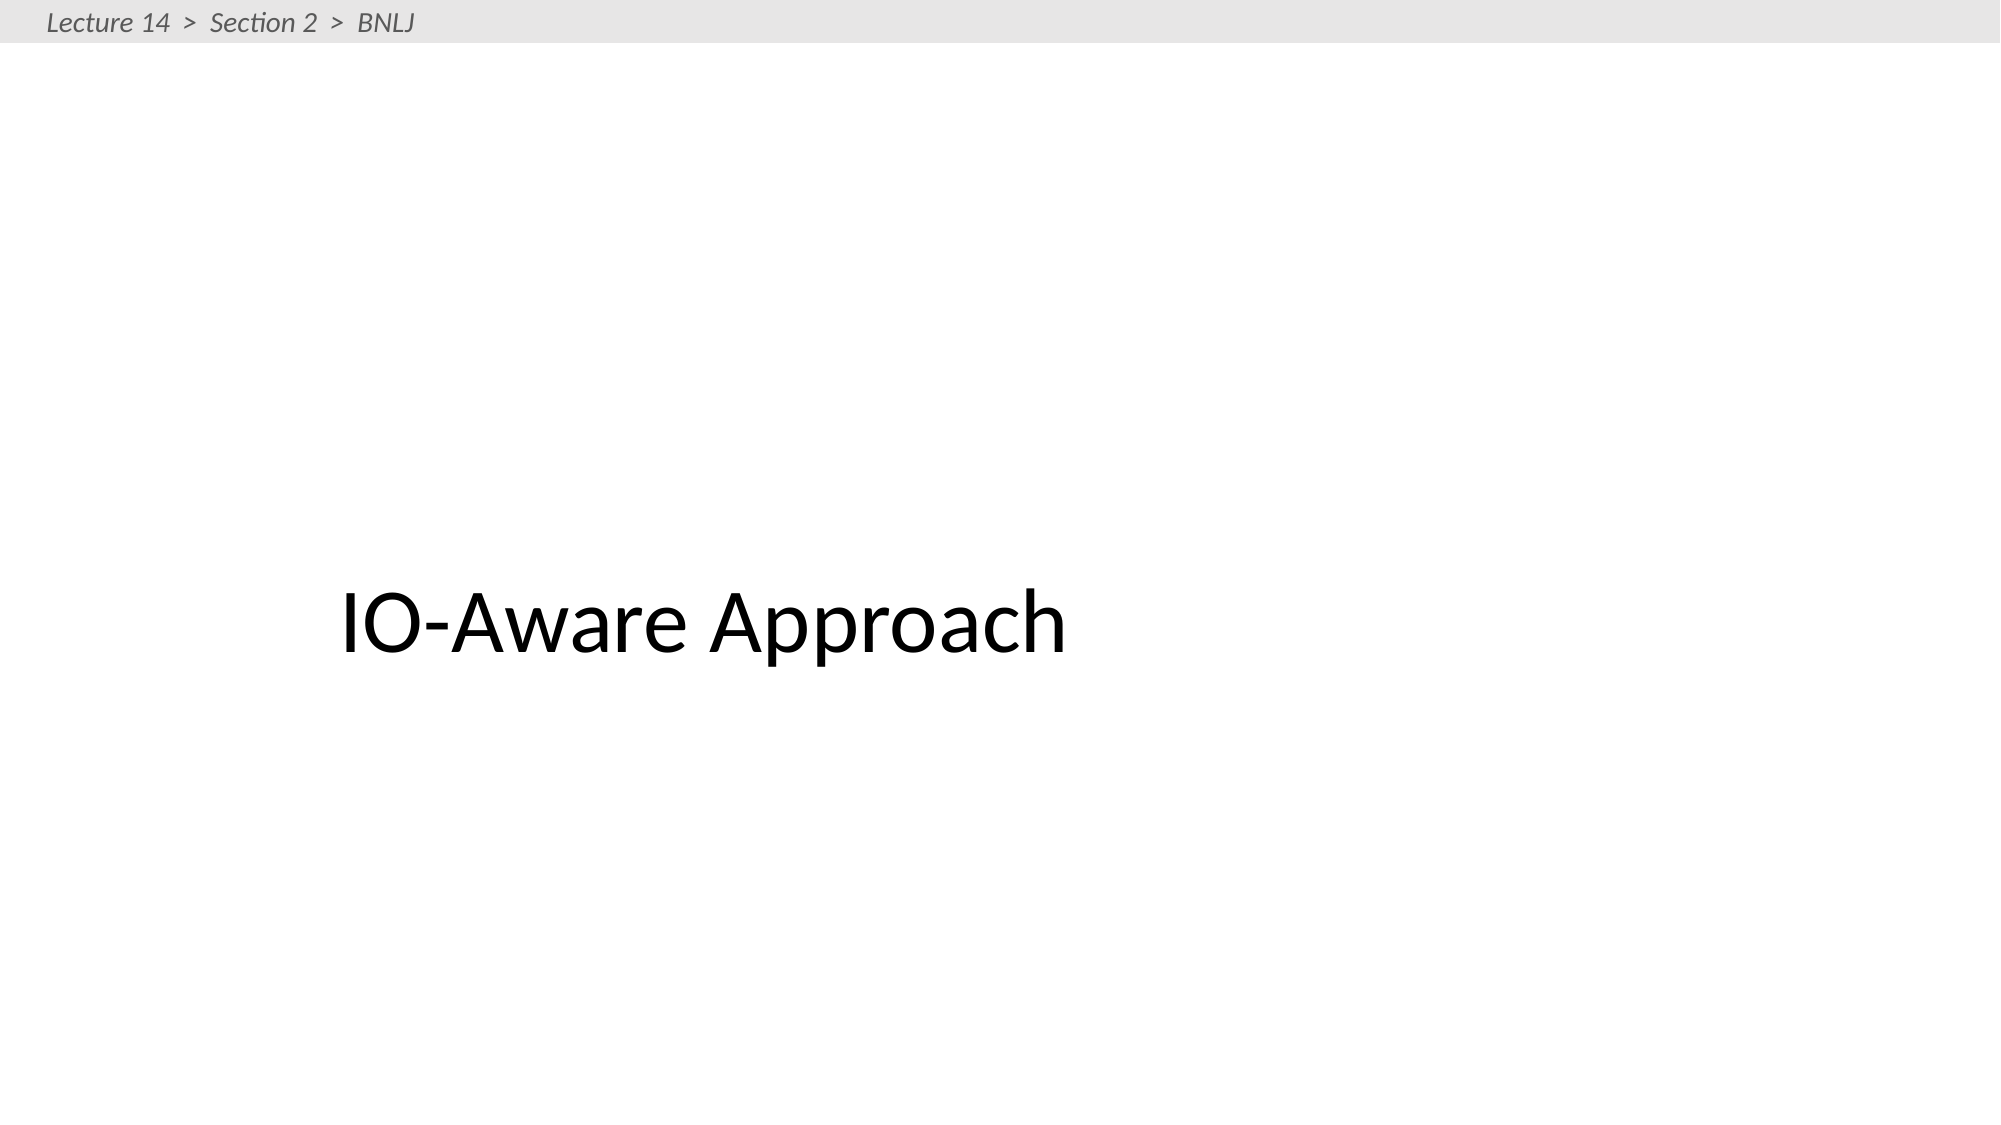

Lecture 14  >  Section 2  >  BNLJ
# IO-Aware Approach